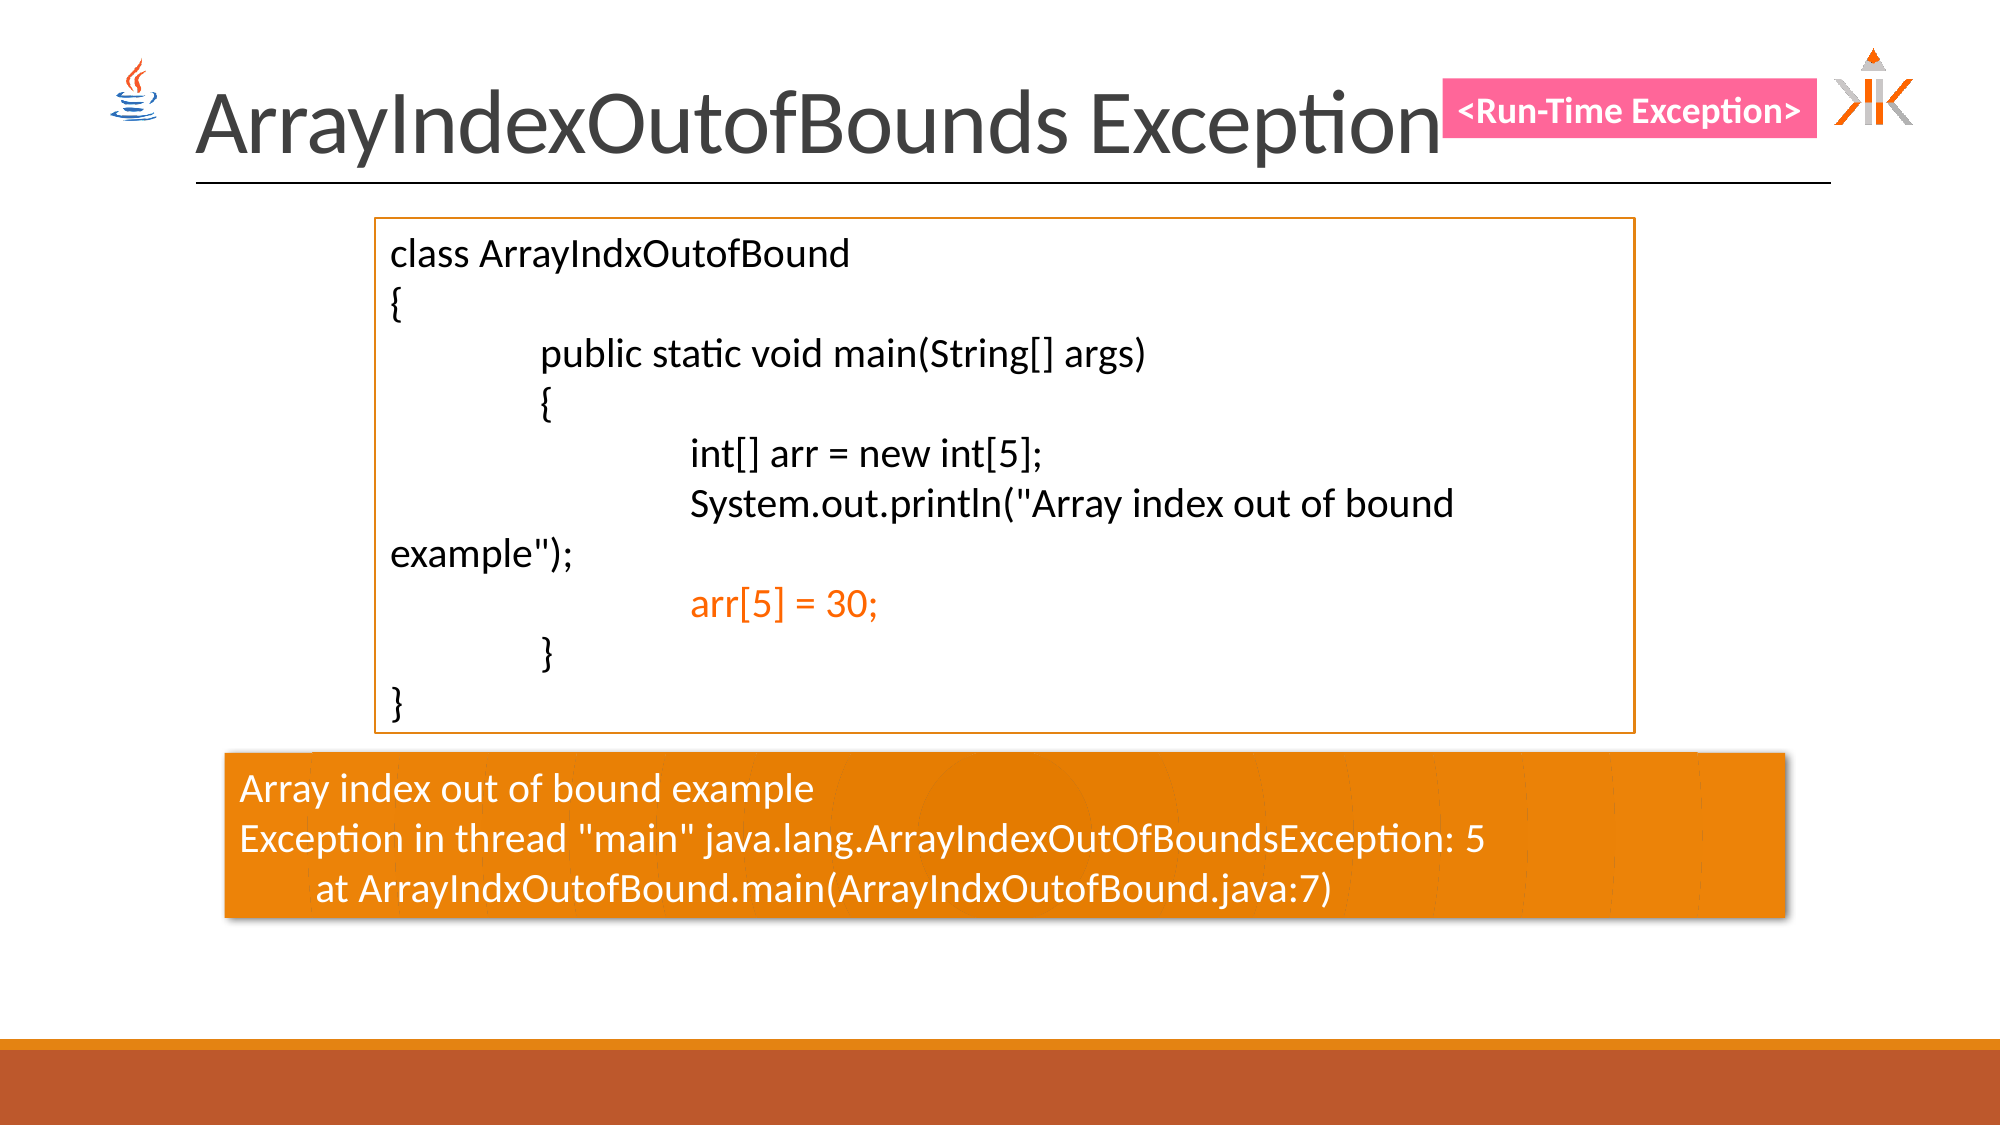

# ArrayIndexOutofBounds Exception
<Run-Time Exception>
class ArrayIndxOutofBound
{
	public static void main(String[] args)
	{
		int[] arr = new int[5];
		System.out.println("Array index out of bound example");
		arr[5] = 30;
	}
}
Array index out of bound example
Exception in thread "main" java.lang.ArrayIndexOutOfBoundsException: 5
        at ArrayIndxOutofBound.main(ArrayIndxOutofBound.java:7)